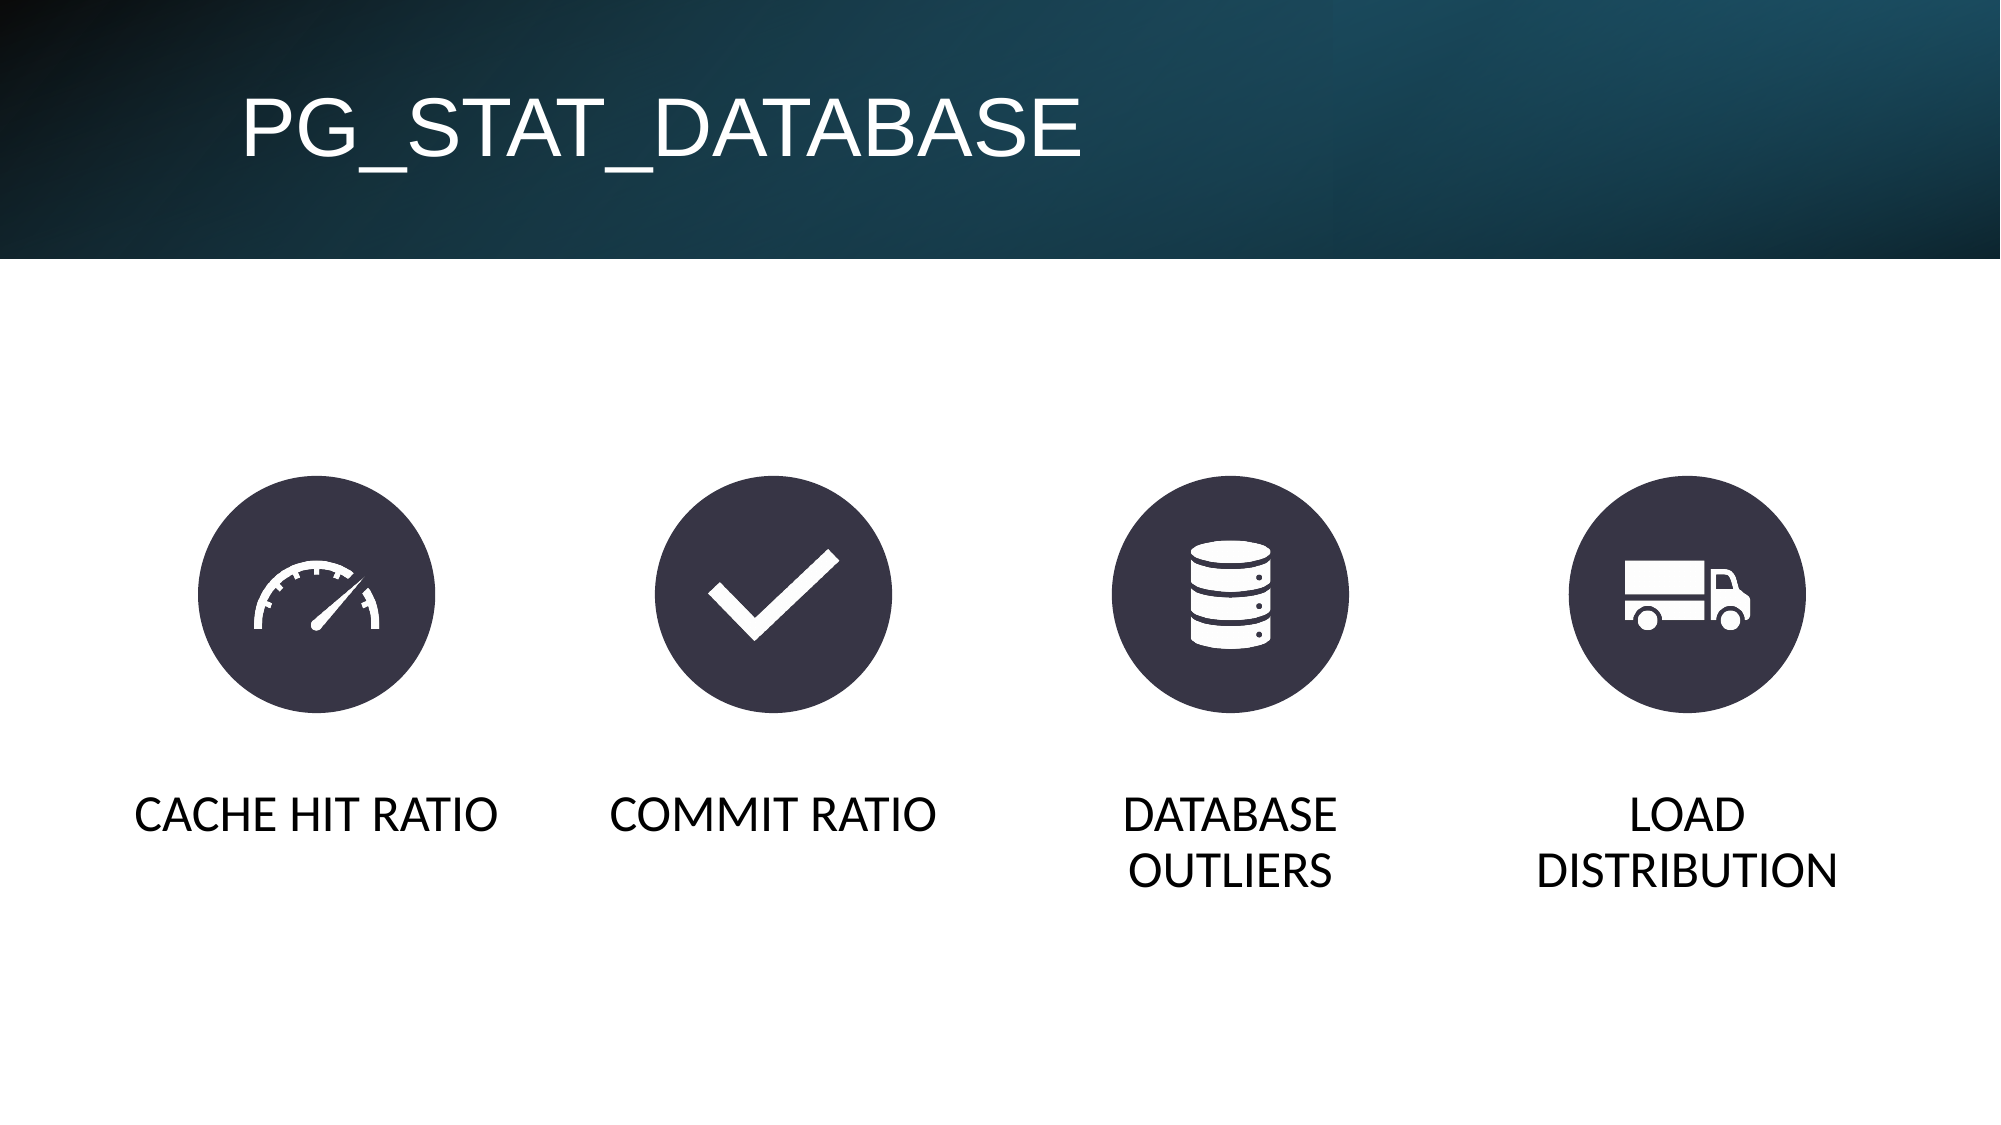

# PG_STAT_DATABASE
Cache Hit Ratio
Commit Ratio
Database Outliers
Load Distribution